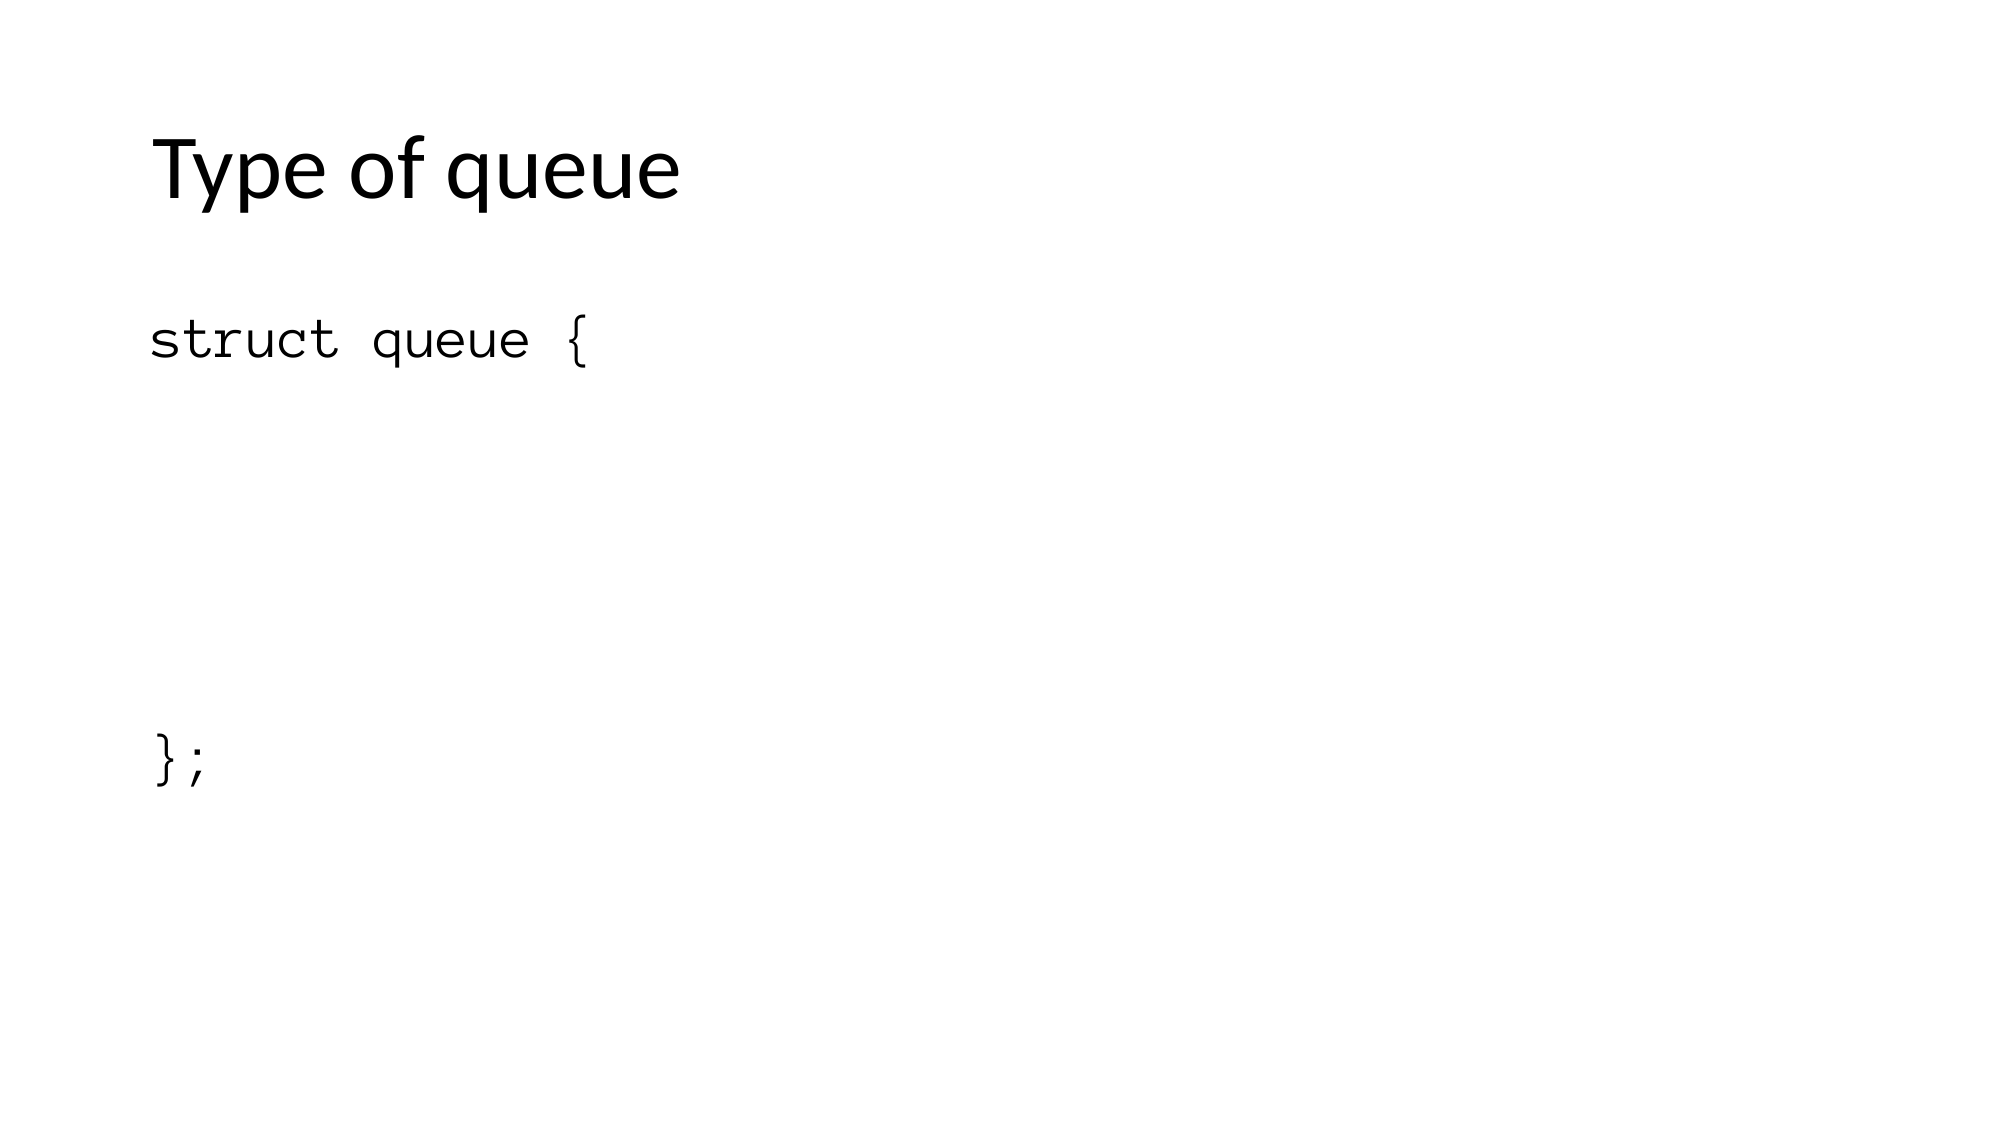

# Type of queue
struct queue {

};